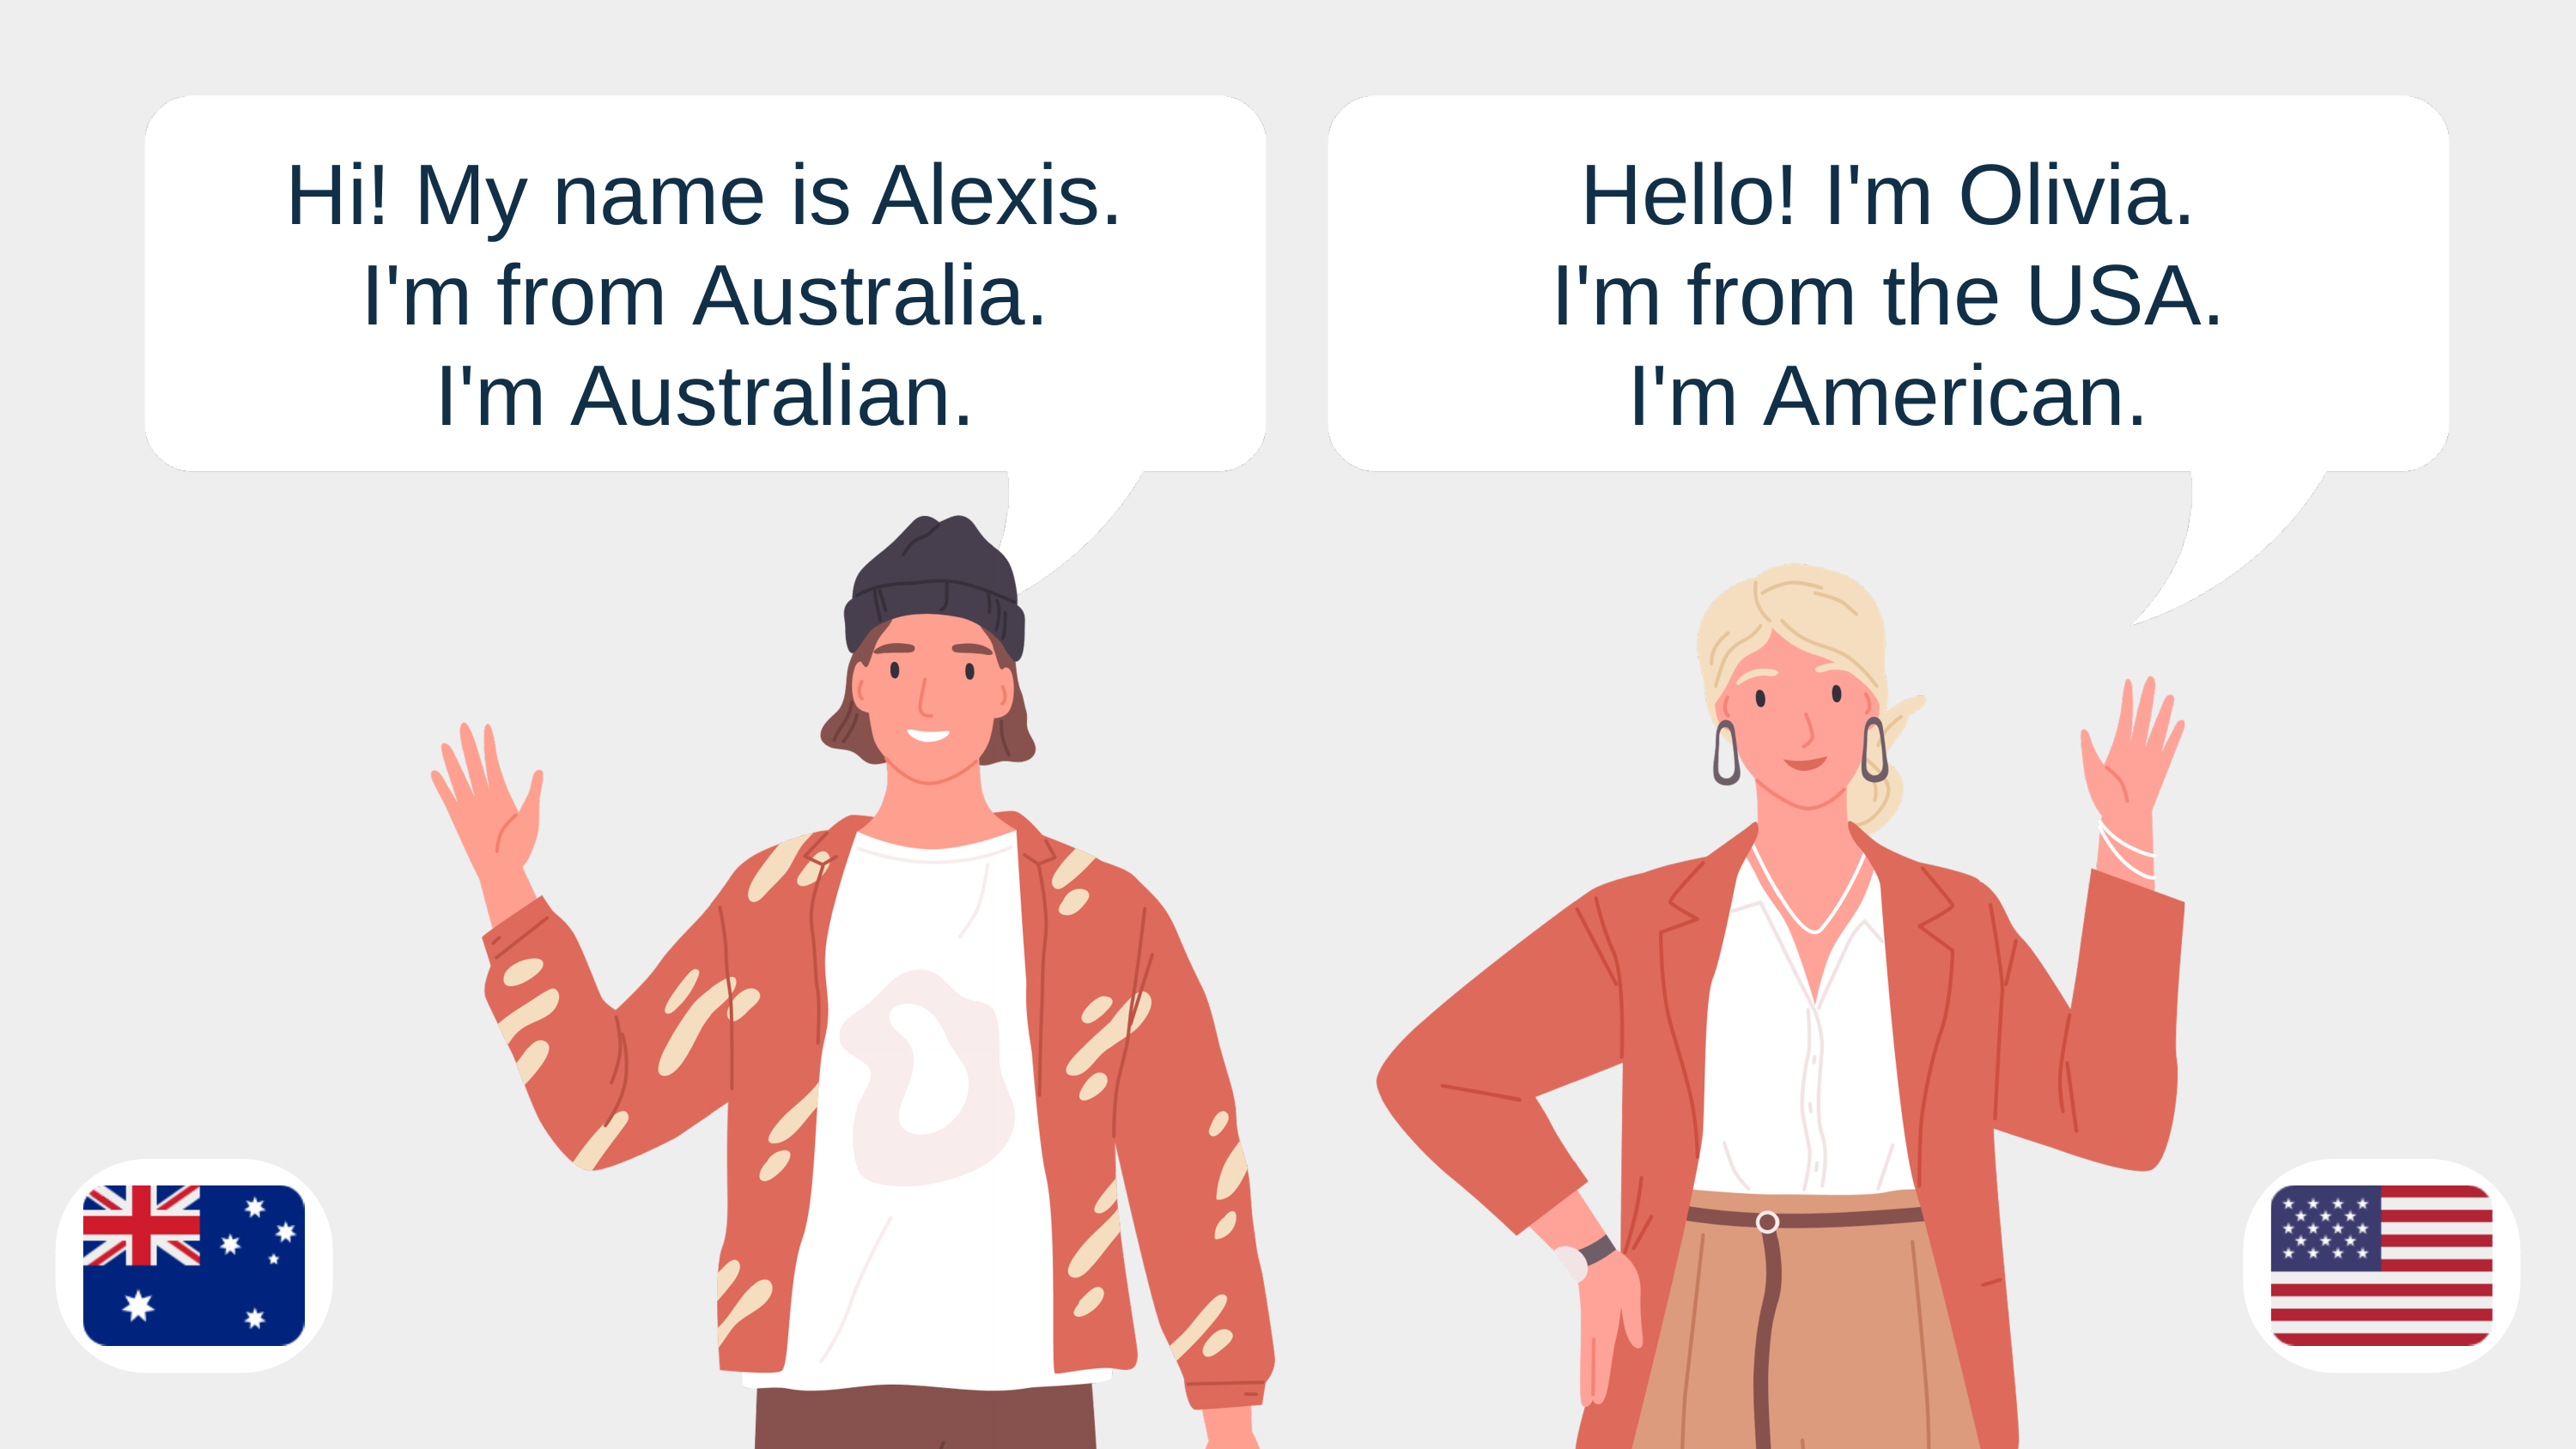

Hi! My name is Alexis.
I'm from Australia.
I'm Australian.
Hello! I'm Olivia.
I'm from the USA.
I'm American.